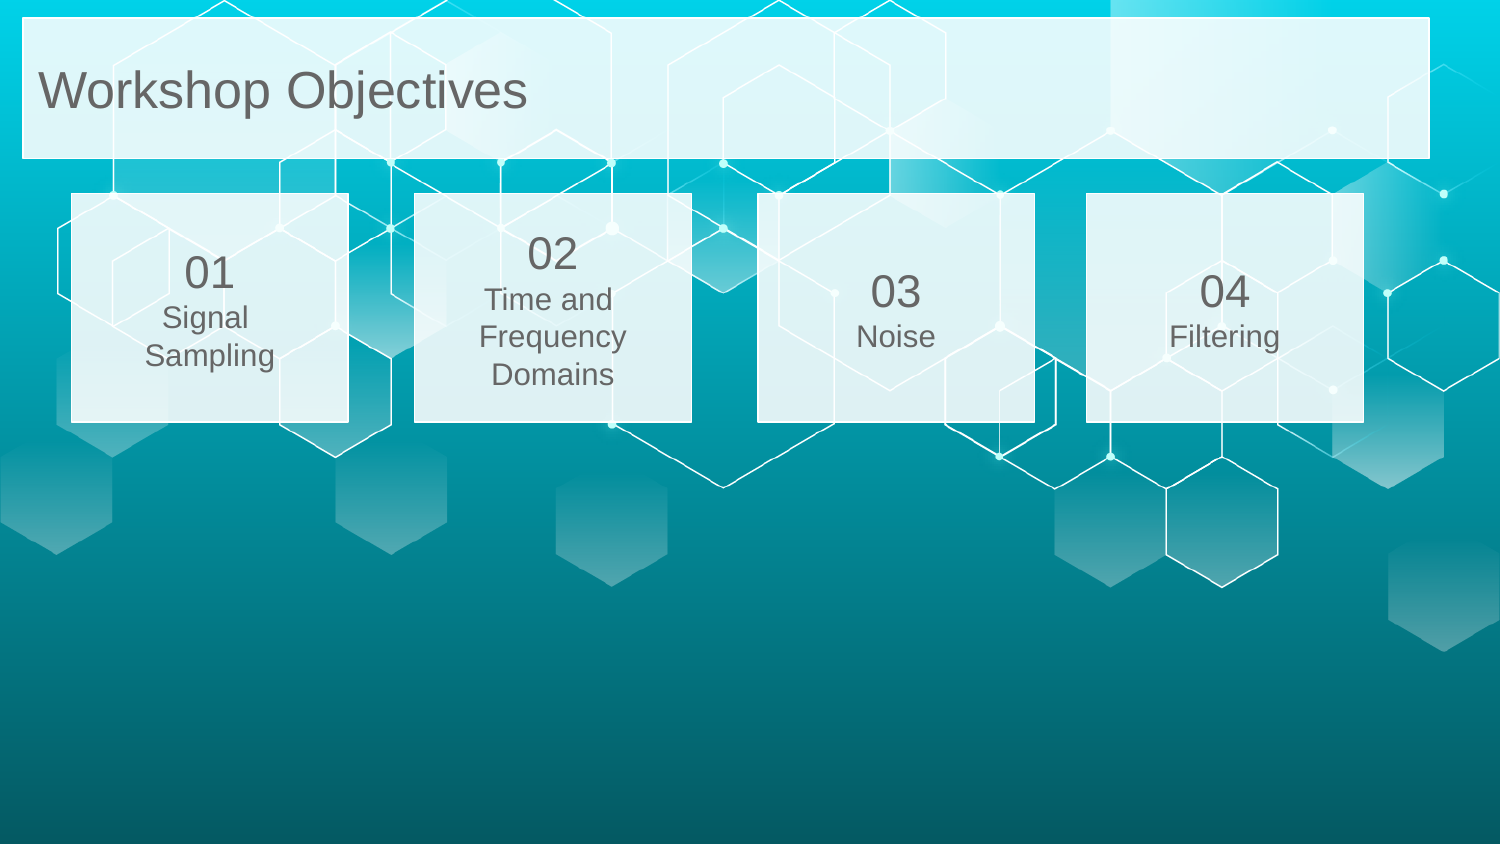

Workshop Objectives
01
Signal
Sampling
02
Time and
Frequency Domains
03
Noise
04
Filtering